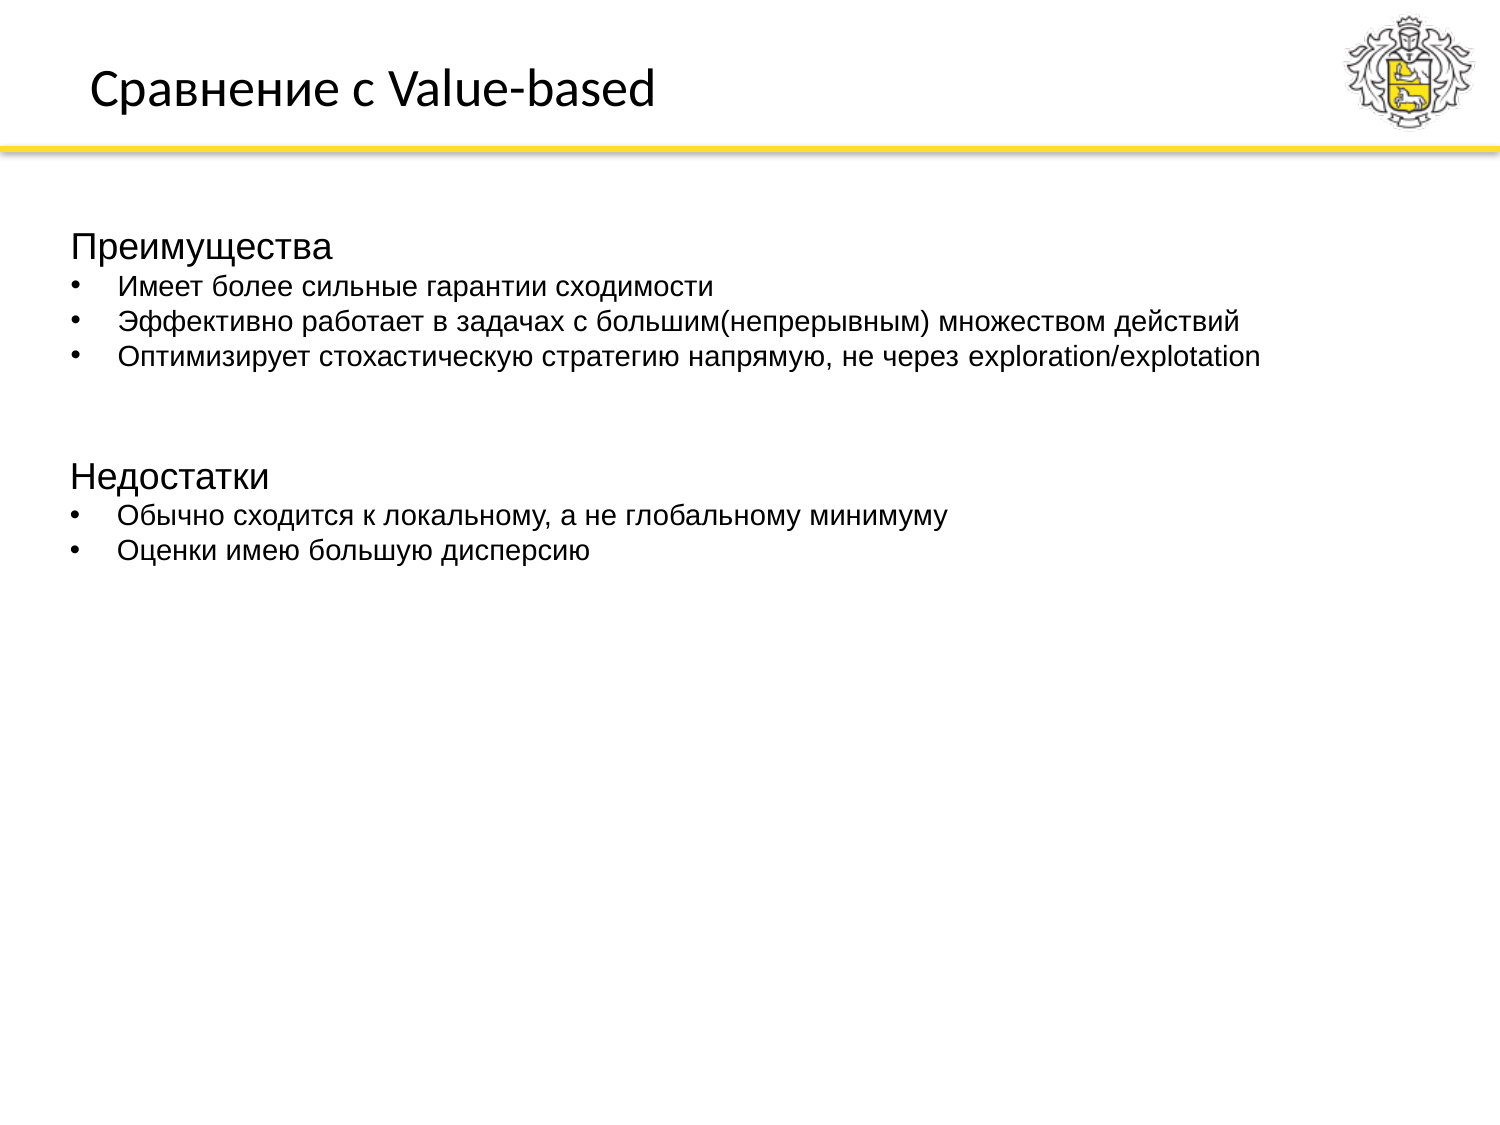

# Сравнение с Value-based
Преимущества
Имеет более сильные гарантии сходимости
Эффективно работает в задачах с большим(непрерывным) множеством действий
Оптимизирует стохастическую стратегию напрямую, не через exploration/explotation
Недостатки
Обычно сходится к локальному, а не глобальному минимуму
Оценки имею большую дисперсию